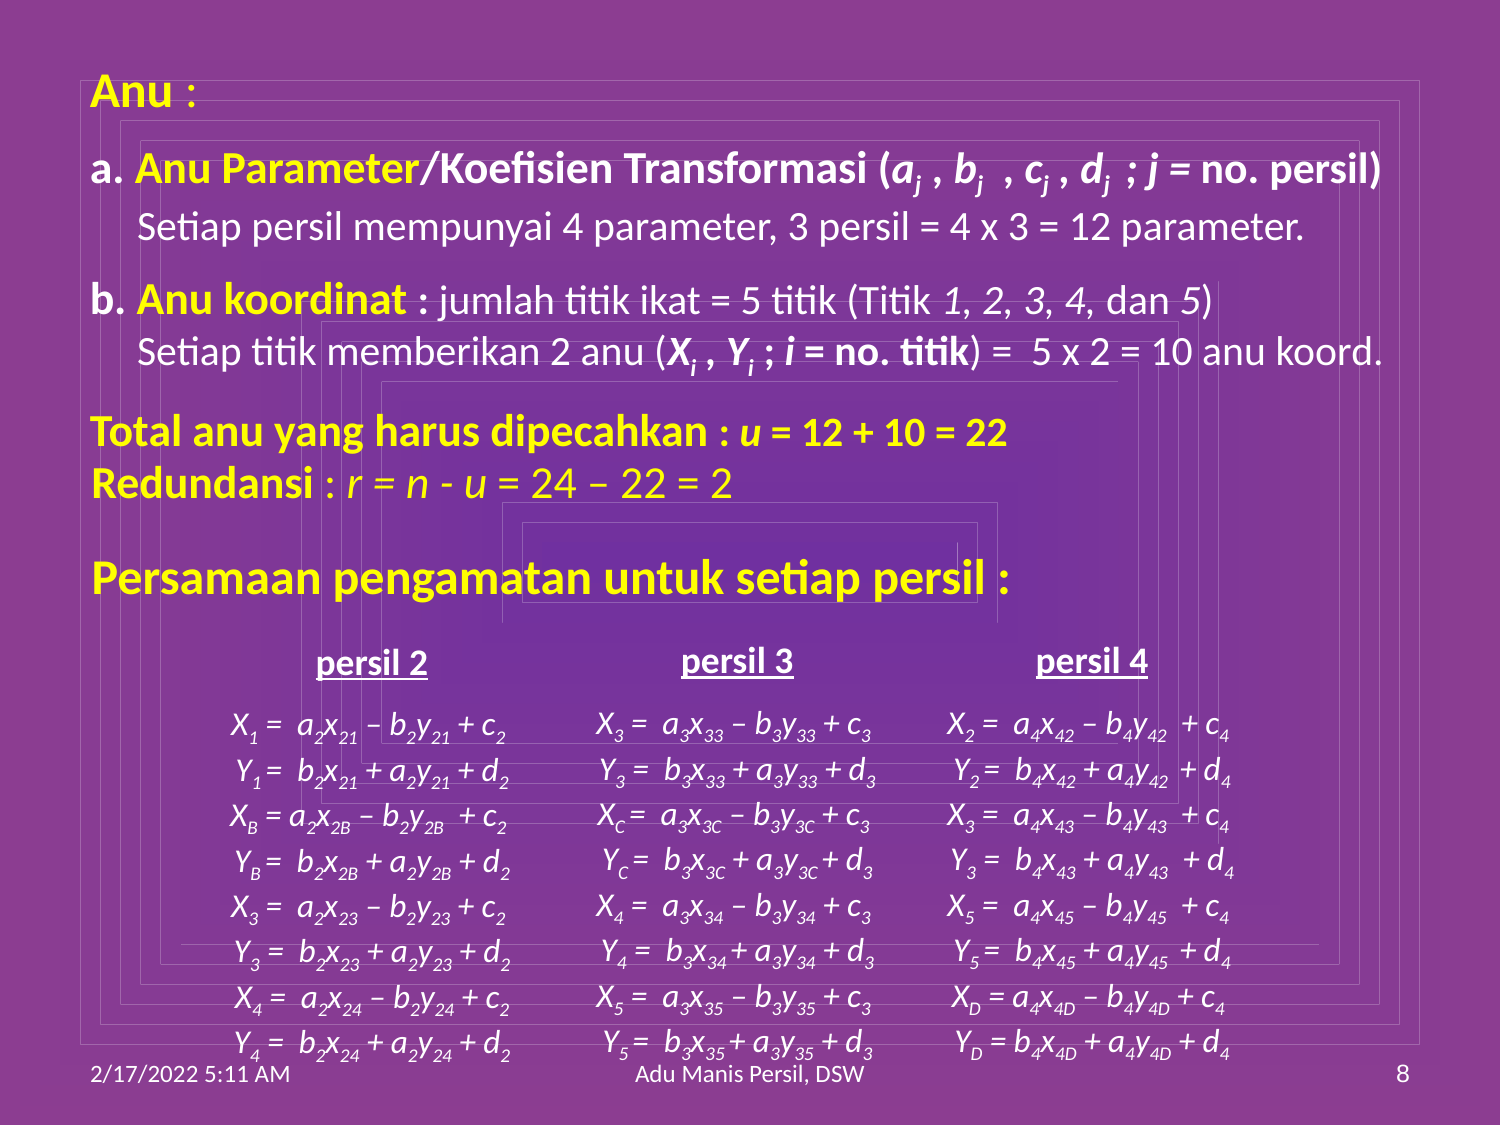

Anu :

a. Anu Parameter/Koefisien Transformasi (aj  , bj  , cj , dj  ; j = no. persil)
     Setiap persil mempunyai 4 parameter, 3 persil = 4 x 3 = 12 parameter.

b. Anu koordinat : jumlah titik ikat = 5 titik (Titik 1, 2, 3, 4, dan 5)
     Setiap titik memberikan 2 anu (Xi , Yi ; i = no. titik) =  5 x 2 = 10 anu koord.

Total anu yang harus dipecahkan : u = 12 + 10 = 22
Redundansi : r = n - u = 24 – 22 = 2
Persamaan pengamatan untuk setiap persil :
persil 3

X3 =  a3x33 – b3y33 + c3
Y3 =  b3x33 + a3y33 + d3
XC =  a3x3C – b3y3C + c3
YC =  b3x3C + a3y3C + d3
X4 =  a3x34 – b3y34 + c3
Y4 =  b3x34 + a3y34 + d3
X5 =  a3x35 – b3y35 + c3
Y5 =  b3x35 + a3y35 + d3
persil 4

X2 =  a4x42 – b4y42  + c4
Y2 =  b4x42 + a4y42  + d4
X3 =  a4x43 – b4y43  + c4
Y3 =  b4x43 + a4y43  + d4
X5 =  a4x45 – b4y45  + c4
Y5 =  b4x45 + a4y45  + d4
XD = a4x4D – b4y4D + c4
YD = b4x4D + a4y4D + d4
persil 2

X1 =  a2x21 – b2y21 + c2
Y1 =  b2x21 + a2y21 + d2
XB = a2x2B – b2y2B  + c2
YB =  b2x2B + a2y2B + d2
X3 =  a2x23 – b2y23 + c2
Y3 =  b2x23 + a2y23 + d2
X4 =  a2x24 – b2y24 + c2
Y4 =  b2x24 + a2y24 + d2
2/17/2022 5:11 AM
Adu Manis Persil, DSW
8